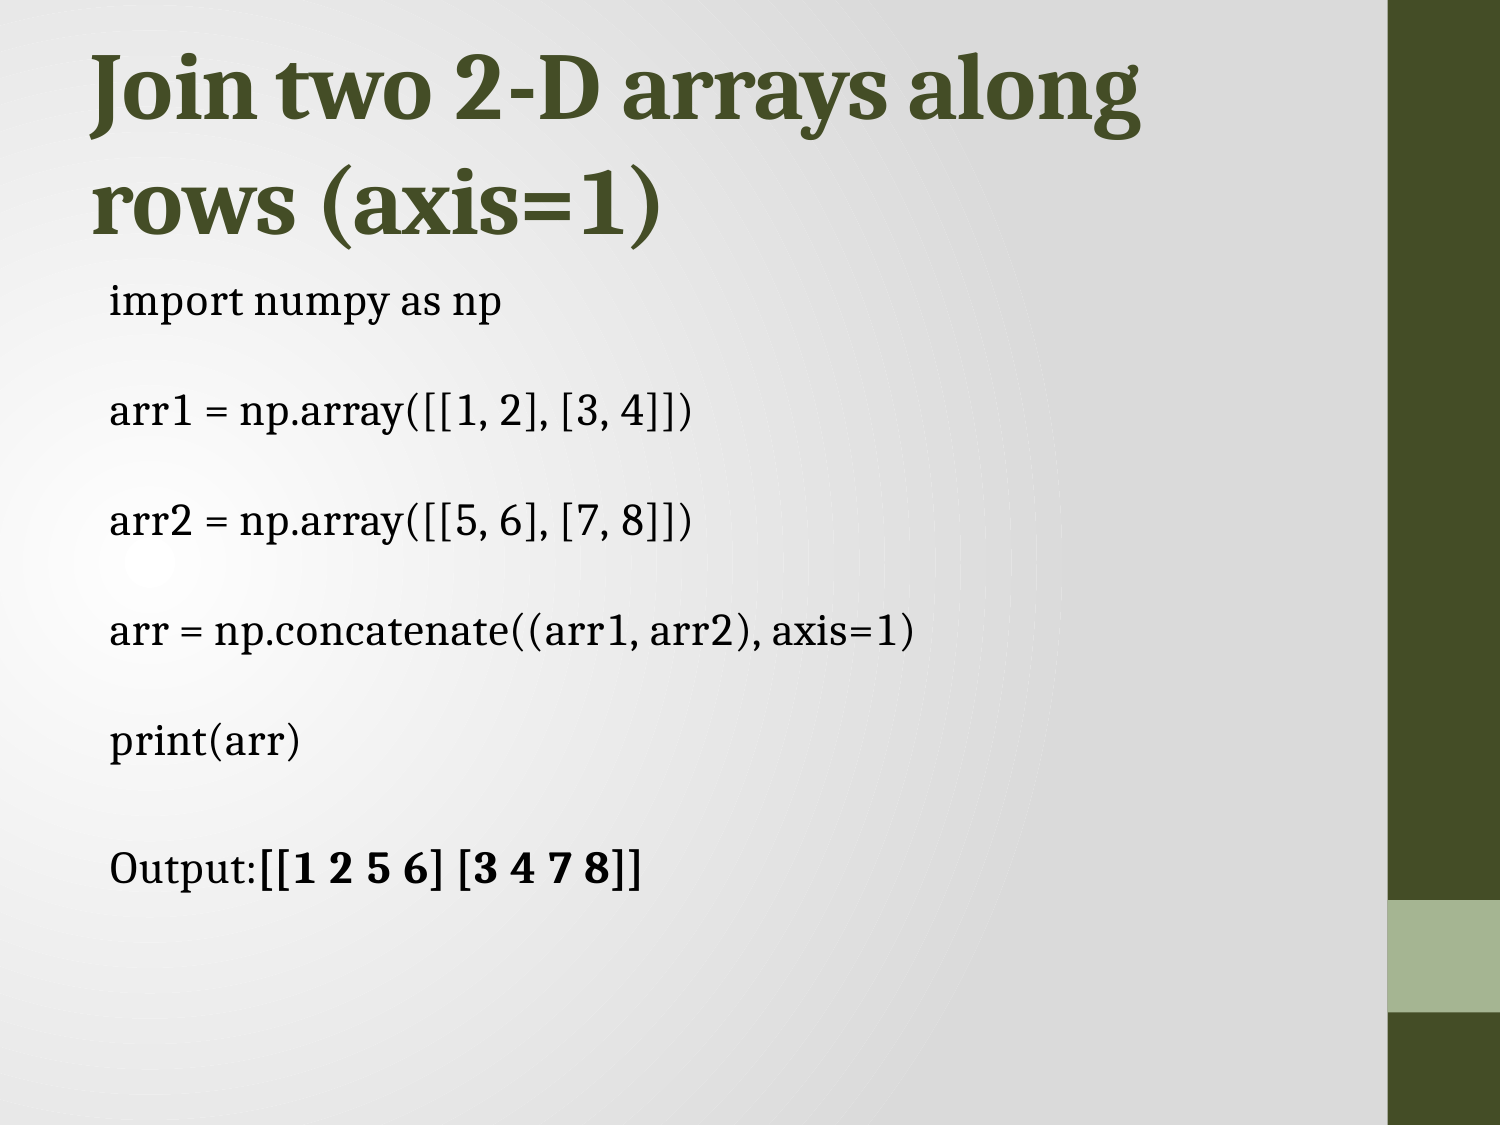

# Join two 2-D arrays along rows (axis=1)
import numpy as np
arr1 = np.array([[1, 2], [3, 4]])
arr2 = np.array([[5, 6], [7, 8]])
arr = np.concatenate((arr1, arr2), axis=1)
print(arr)

Output:[[1 2 5 6] [3 4 7 8]]